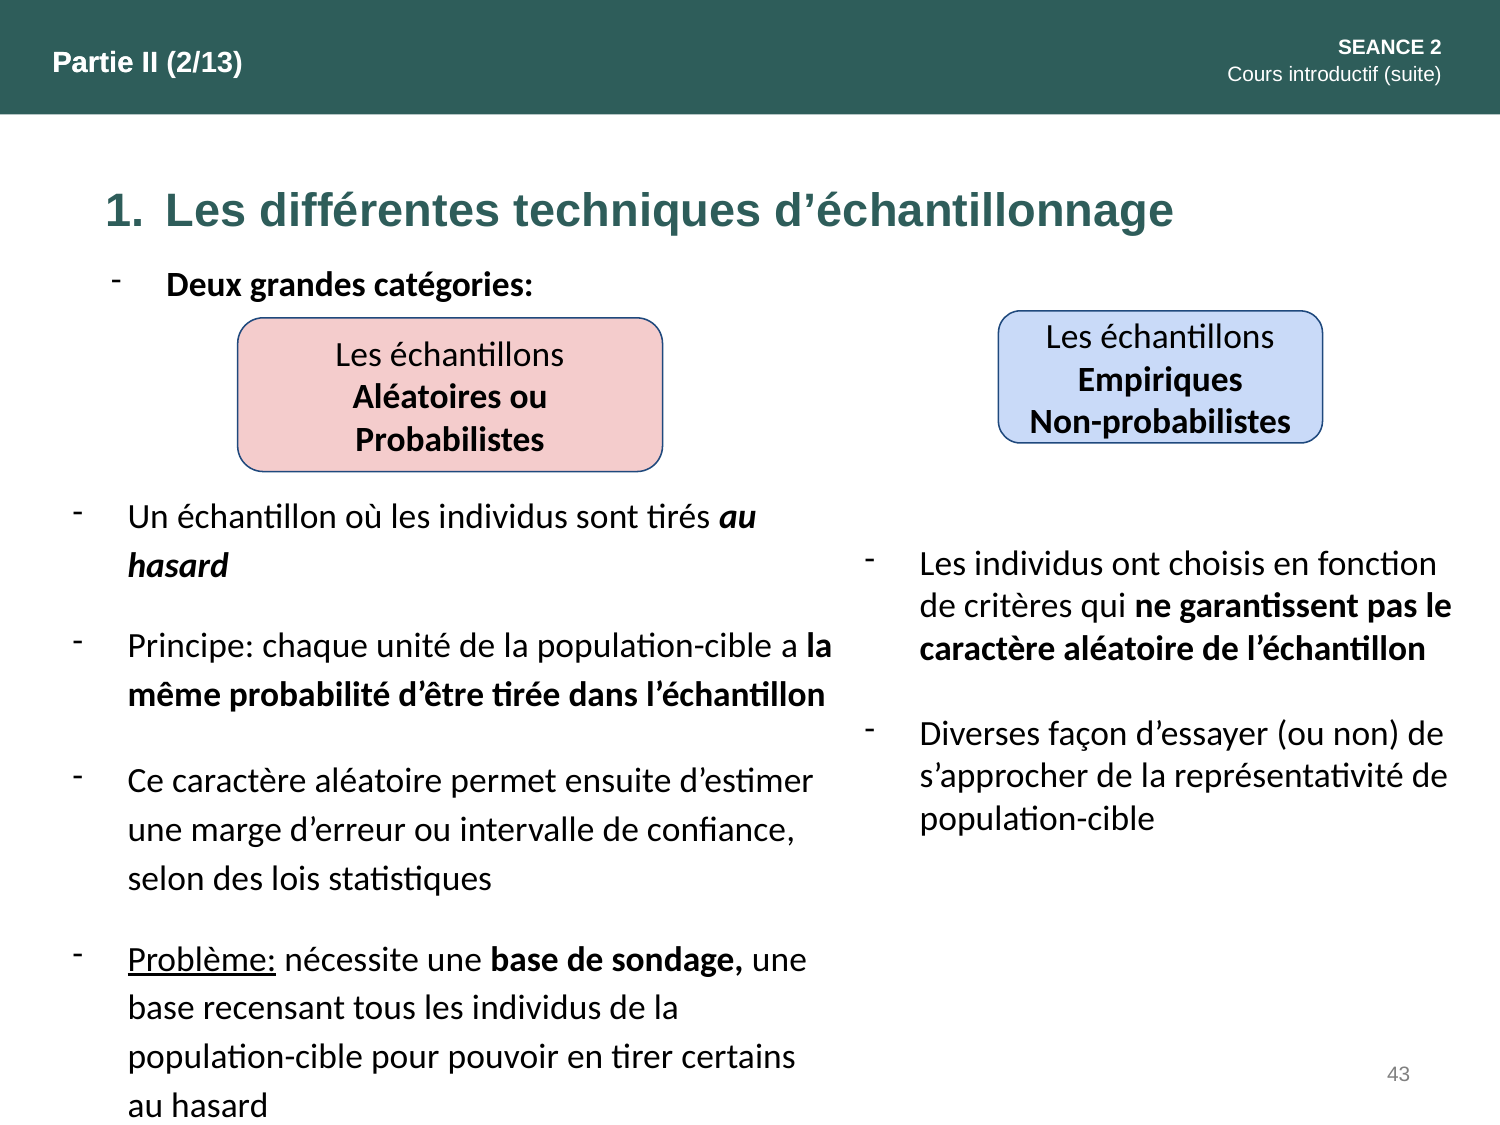

SEANCE 2
Cours introductif (suite)
Partie II
Partie II (2/13)
Les différentes techniques d’échantillonnage

Deux grandes catégories:

Les échantillons Empiriques
Non-probabilistes
Les échantillons
Aléatoires ou
Probabilistes
Un échantillon où les individus sont tirés au hasard

Principe: chaque unité de la population-cible a la même probabilité d’être tirée dans l’échantillon

Ce caractère aléatoire permet ensuite d’estimer une marge d’erreur ou intervalle de confiance, selon des lois statistiques

Problème: nécessite une base de sondage, une base recensant tous les individus de la population-cible pour pouvoir en tirer certains au hasard

Les individus ont choisis en fonction de critères qui ne garantissent pas le caractère aléatoire de l’échantillon

Diverses façon d’essayer (ou non) de s’approcher de la représentativité de population-cible

43